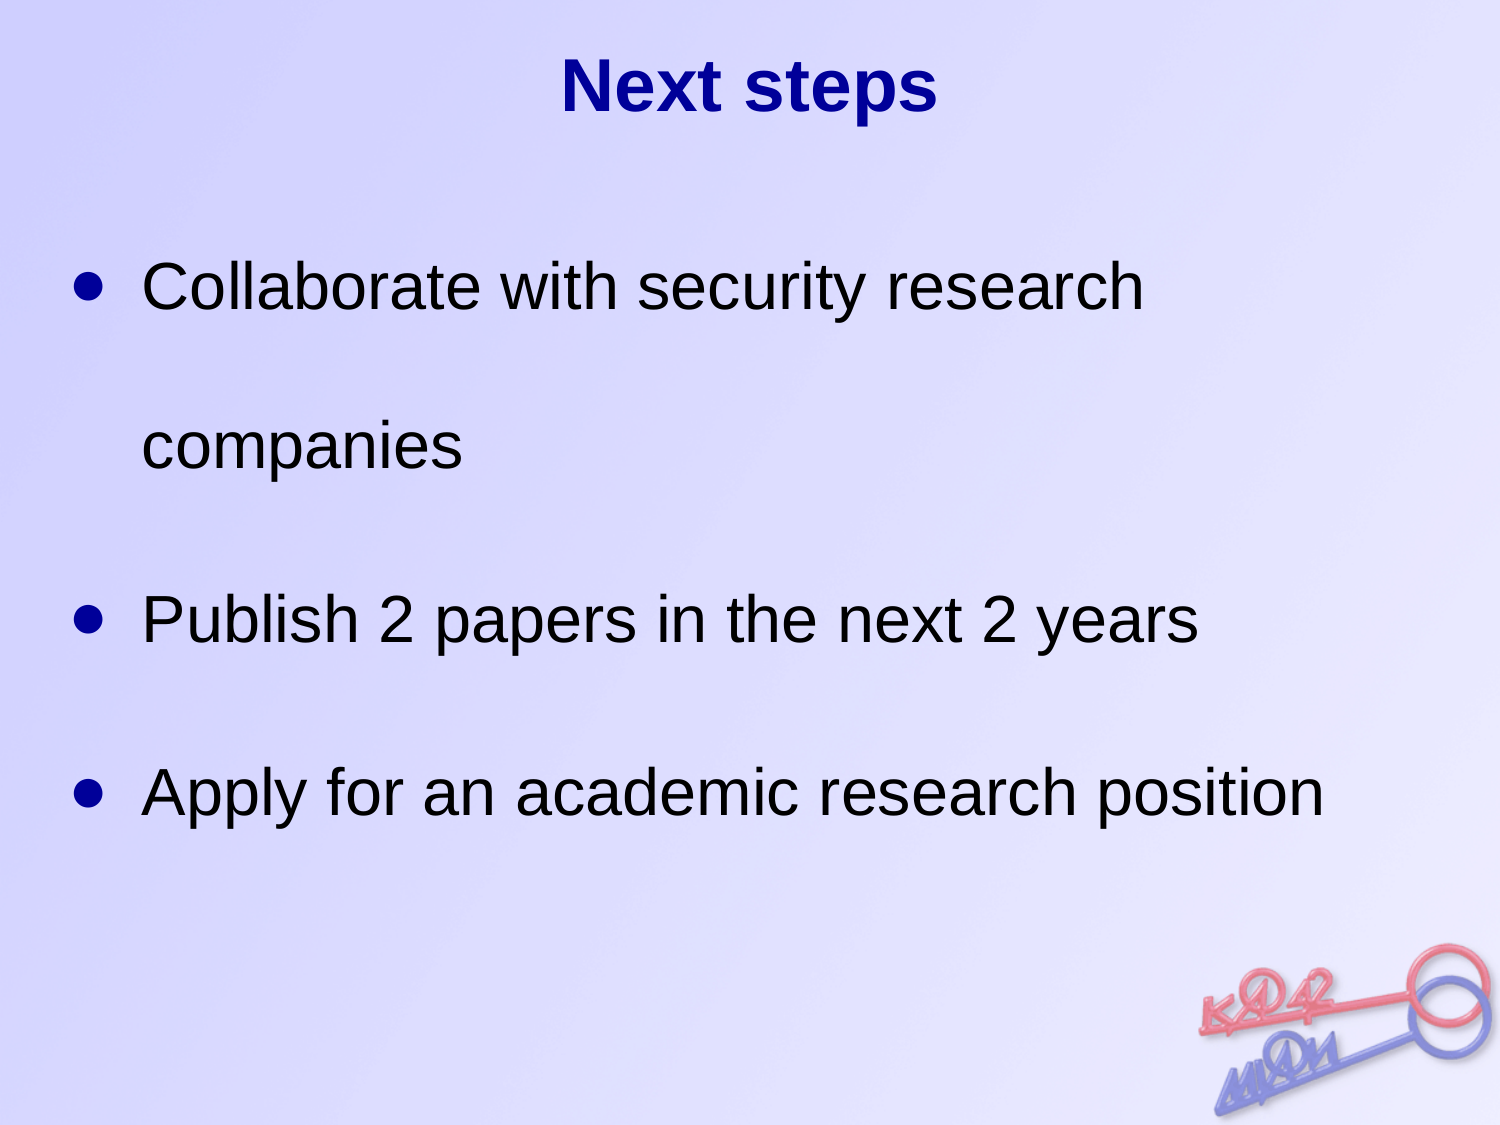

# Next steps
Collaborate with security research companies
Publish 2 papers in the next 2 years
Apply for an academic research position